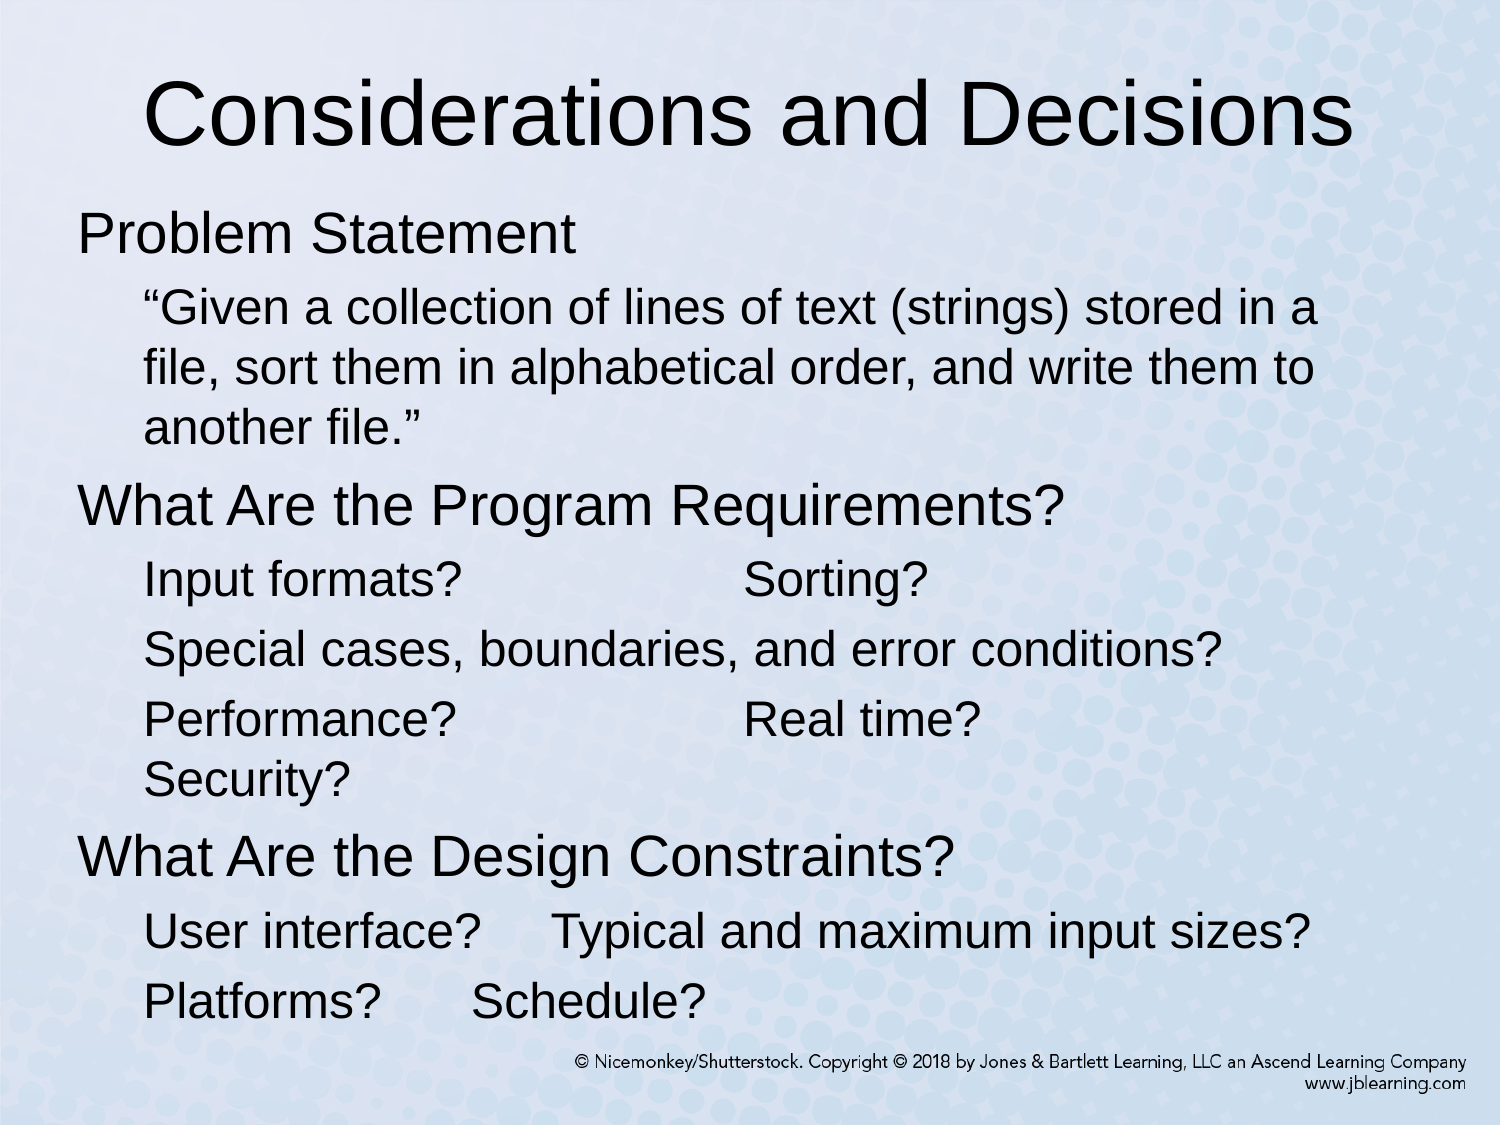

# Considerations and Decisions
Problem Statement
“Given a collection of lines of text (strings) stored in a file, sort them in alphabetical order, and write them to another file.”
What Are the Program Requirements?
Input formats?		Sorting?
Special cases, boundaries, and error conditions?
Performance? 		Real time?		Security?
What Are the Design Constraints?
User interface?     Typical and maximum input sizes?
Platforms?	  Schedule?